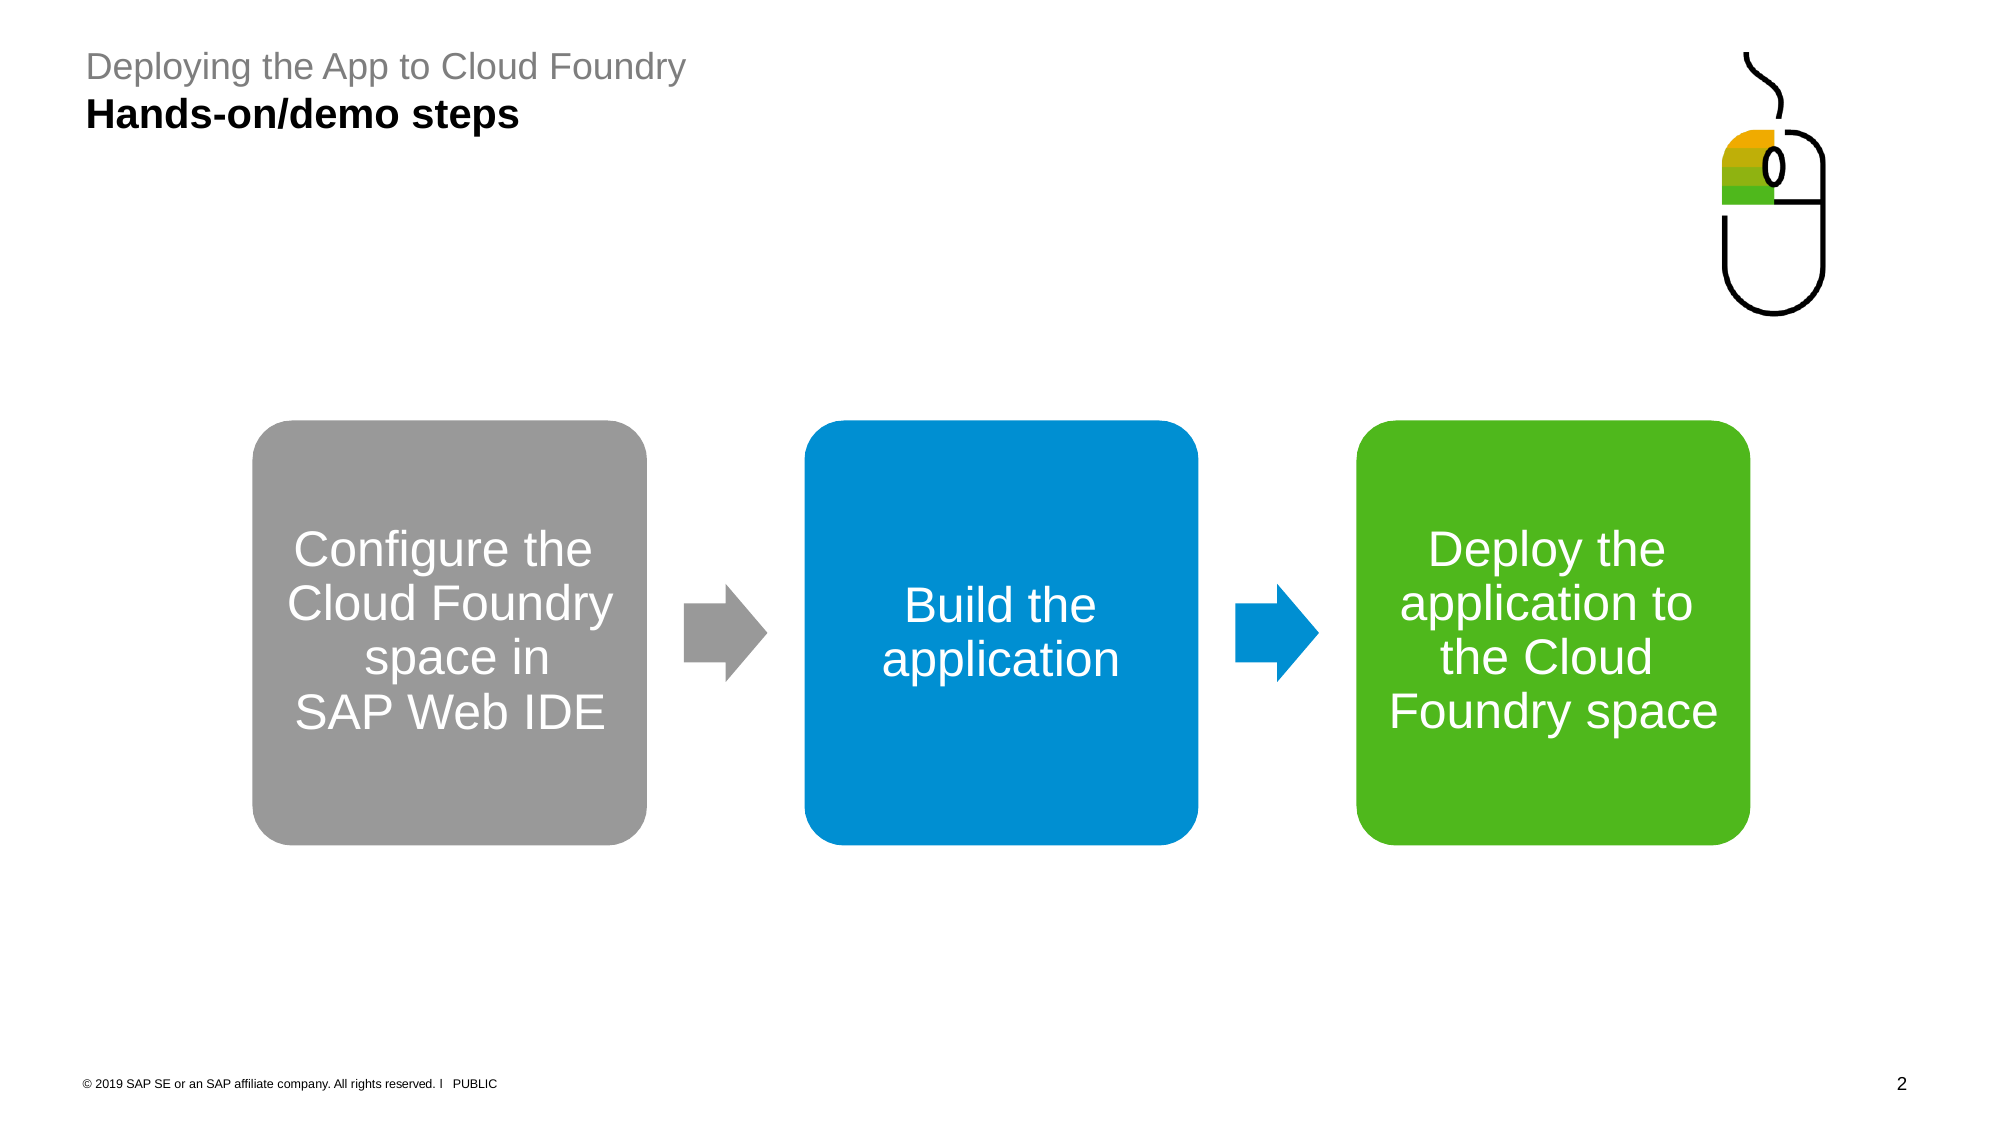

Deploying the App to Cloud Foundry
Hands-on/demo steps

Configure the  Cloud Foundry  space in
SAP Web IDE
Deploy the  application to  the Cloud  Foundry space
Build the  application

2
© 2019 SAP SE or an SAP affiliate company. All rights reserved. ǀ PUBLIC